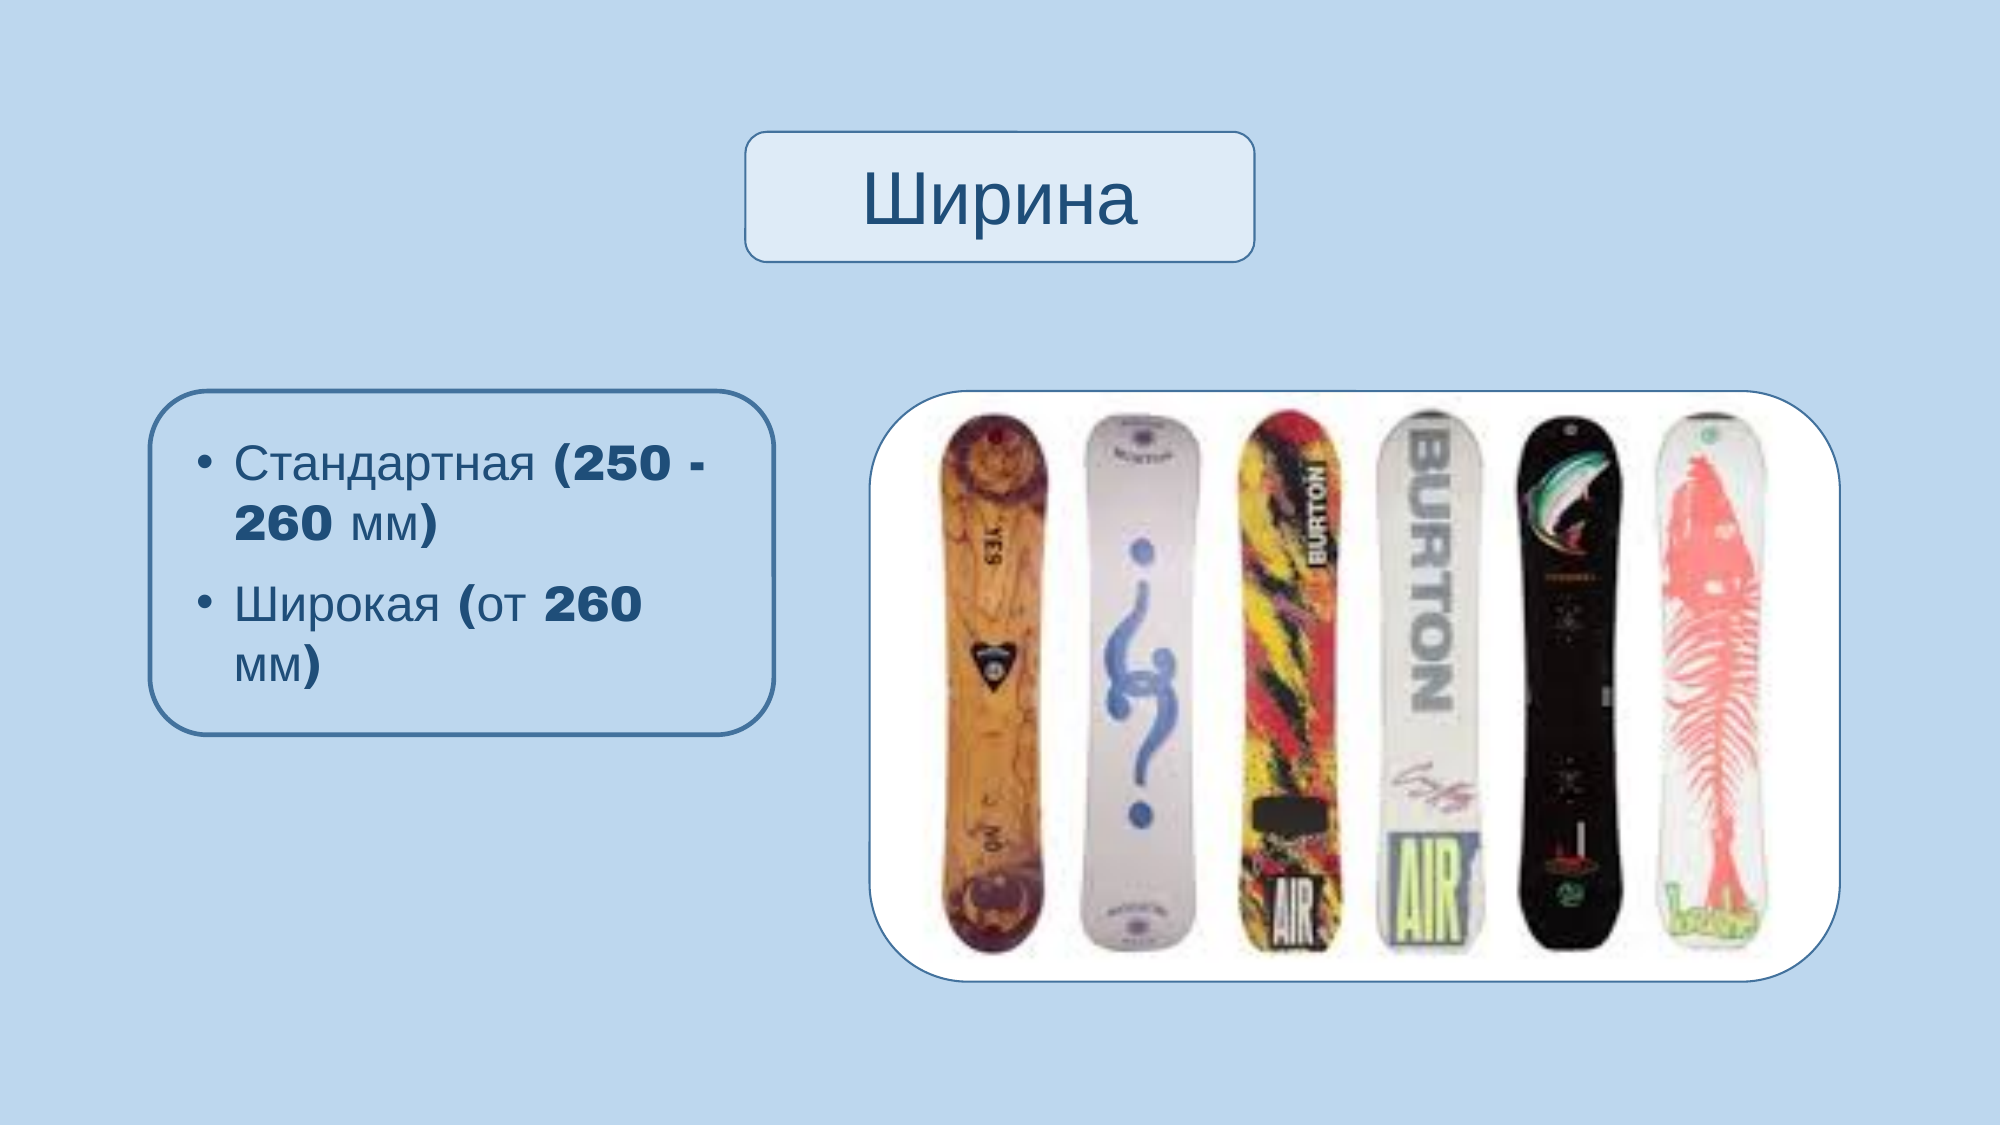

# Ширина

Стандартная (250 - 260 мм)
Широкая (от 260 мм)